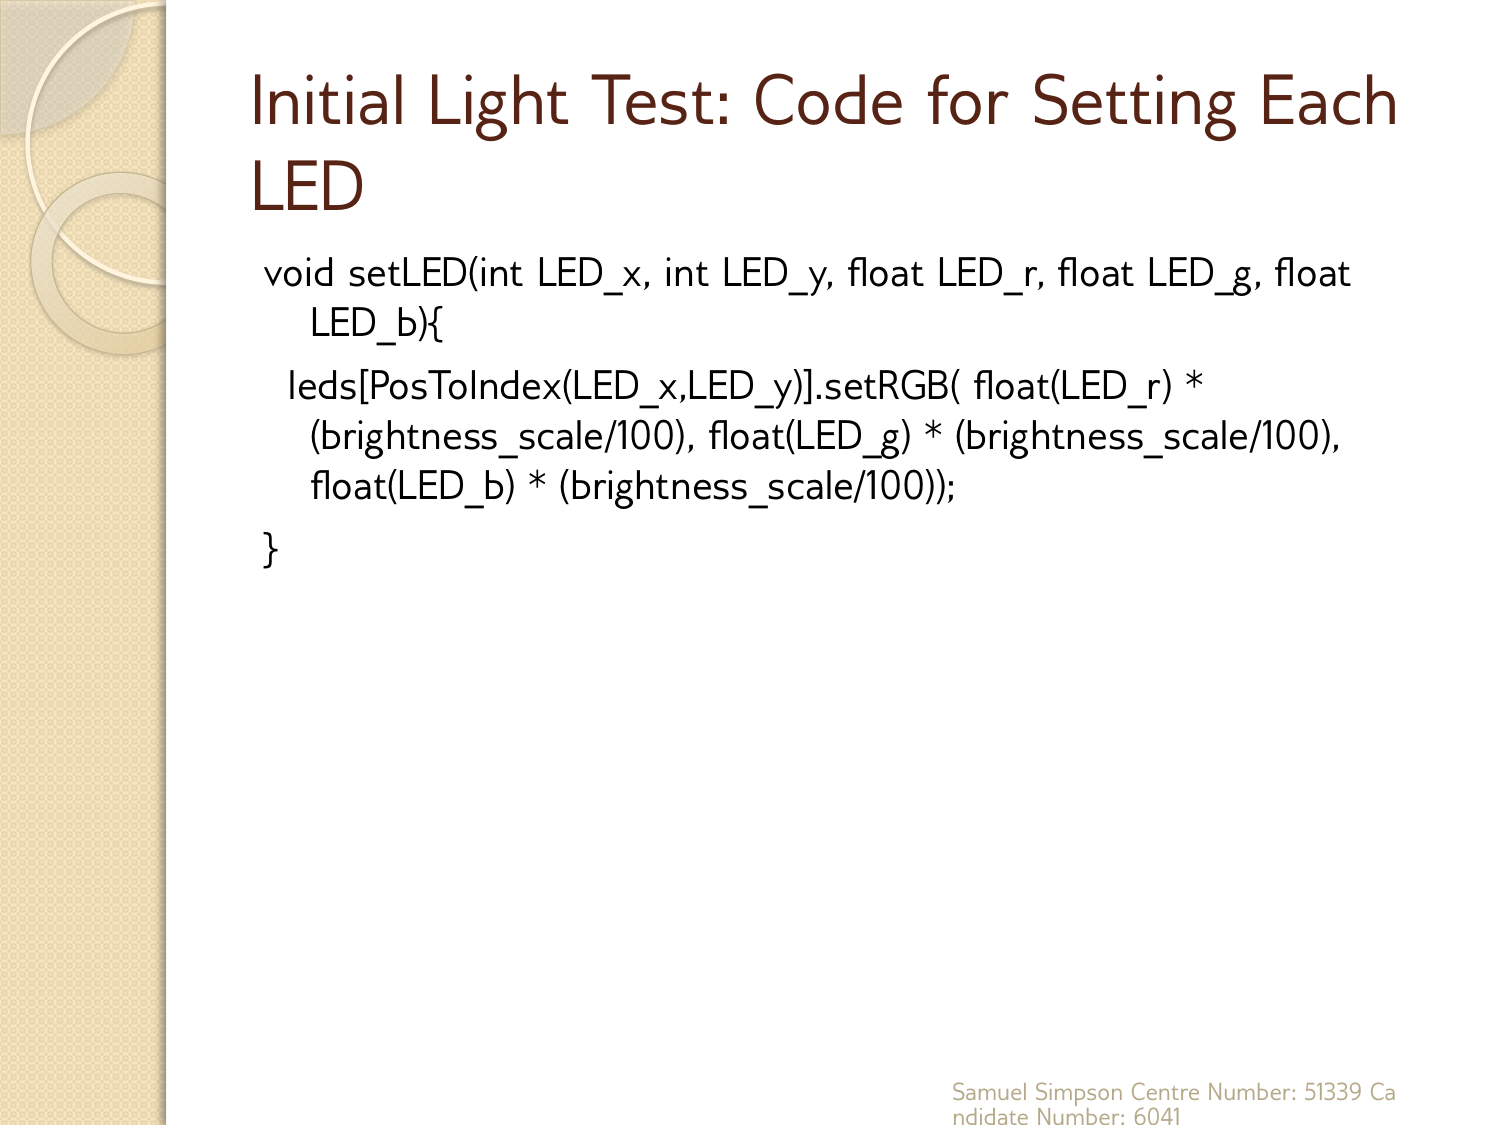

# Initial Light Test: Code for Setting Each LED
void setLED(int LED_x, int LED_y, float LED_r, float LED_g, float LED_b){
  leds[PosToIndex(LED_x,LED_y)].setRGB( float(LED_r) * (brightness_scale/100), float(LED_g) * (brightness_scale/100), float(LED_b) * (brightness_scale/100));
}
Samuel Simpson Centre Number: 51339 Candidate Number: 6041